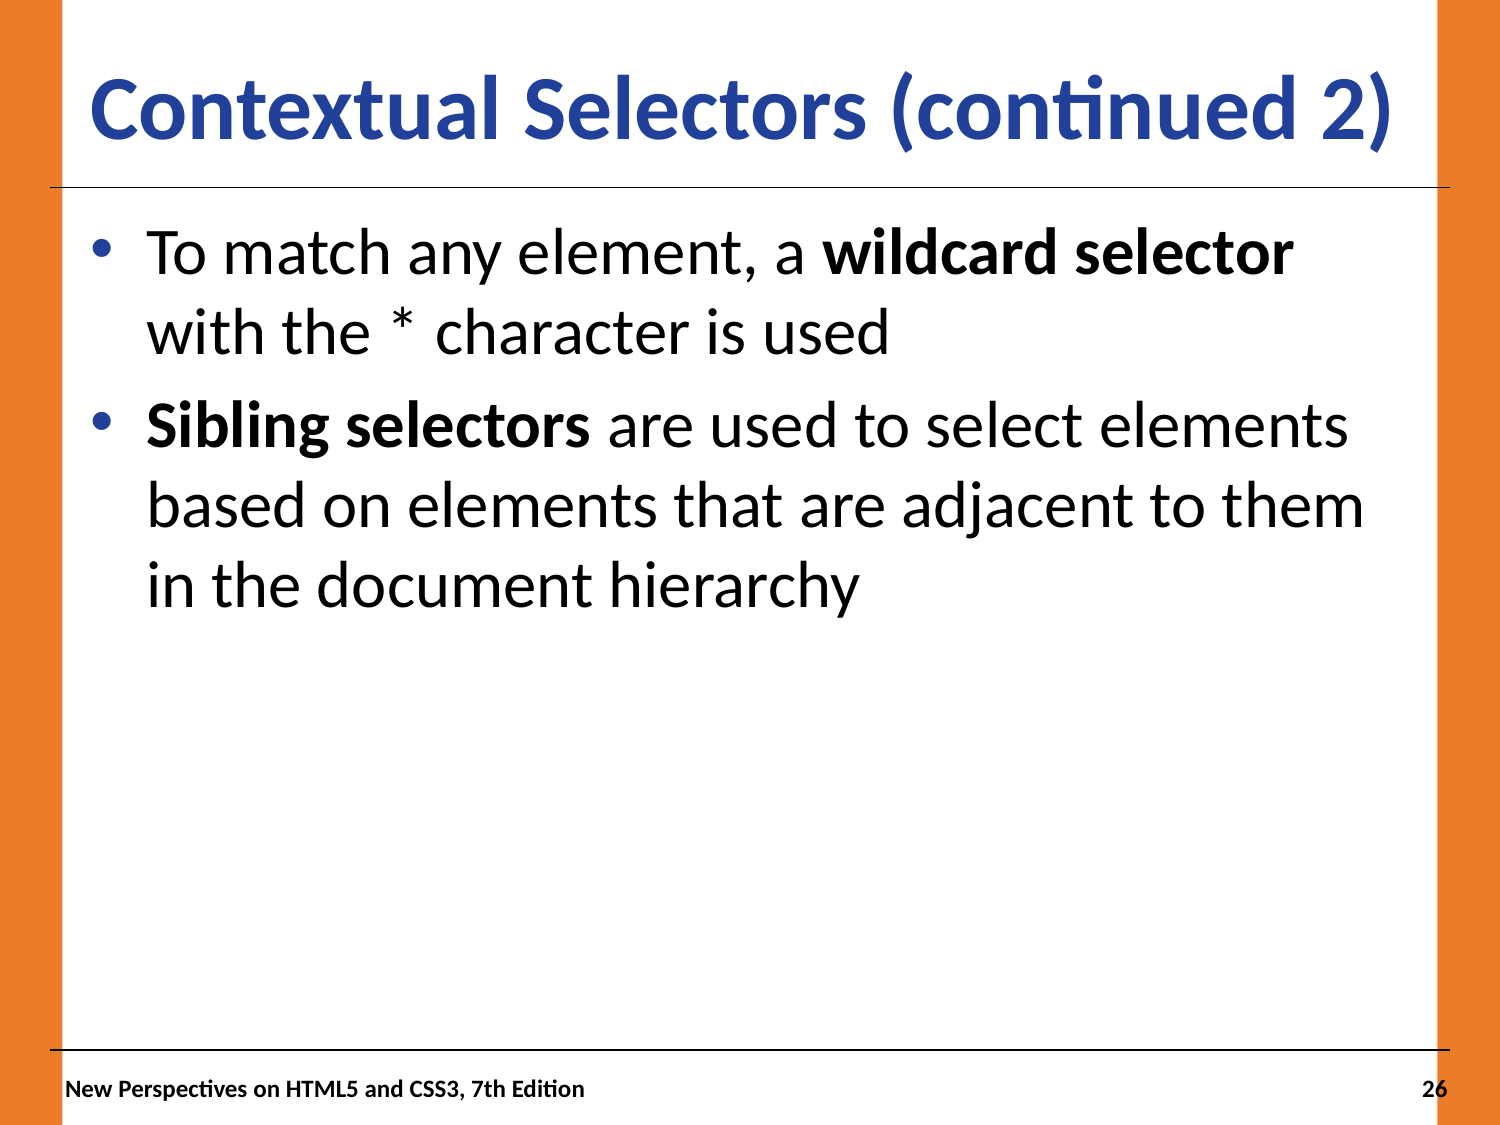

# Contextual Selectors (continued 2)
To match any element, a wildcard selector with the * character is used
Sibling selectors are used to select elements based on elements that are adjacent to them in the document hierarchy
New Perspectives on HTML5 and CSS3, 7th Edition
26